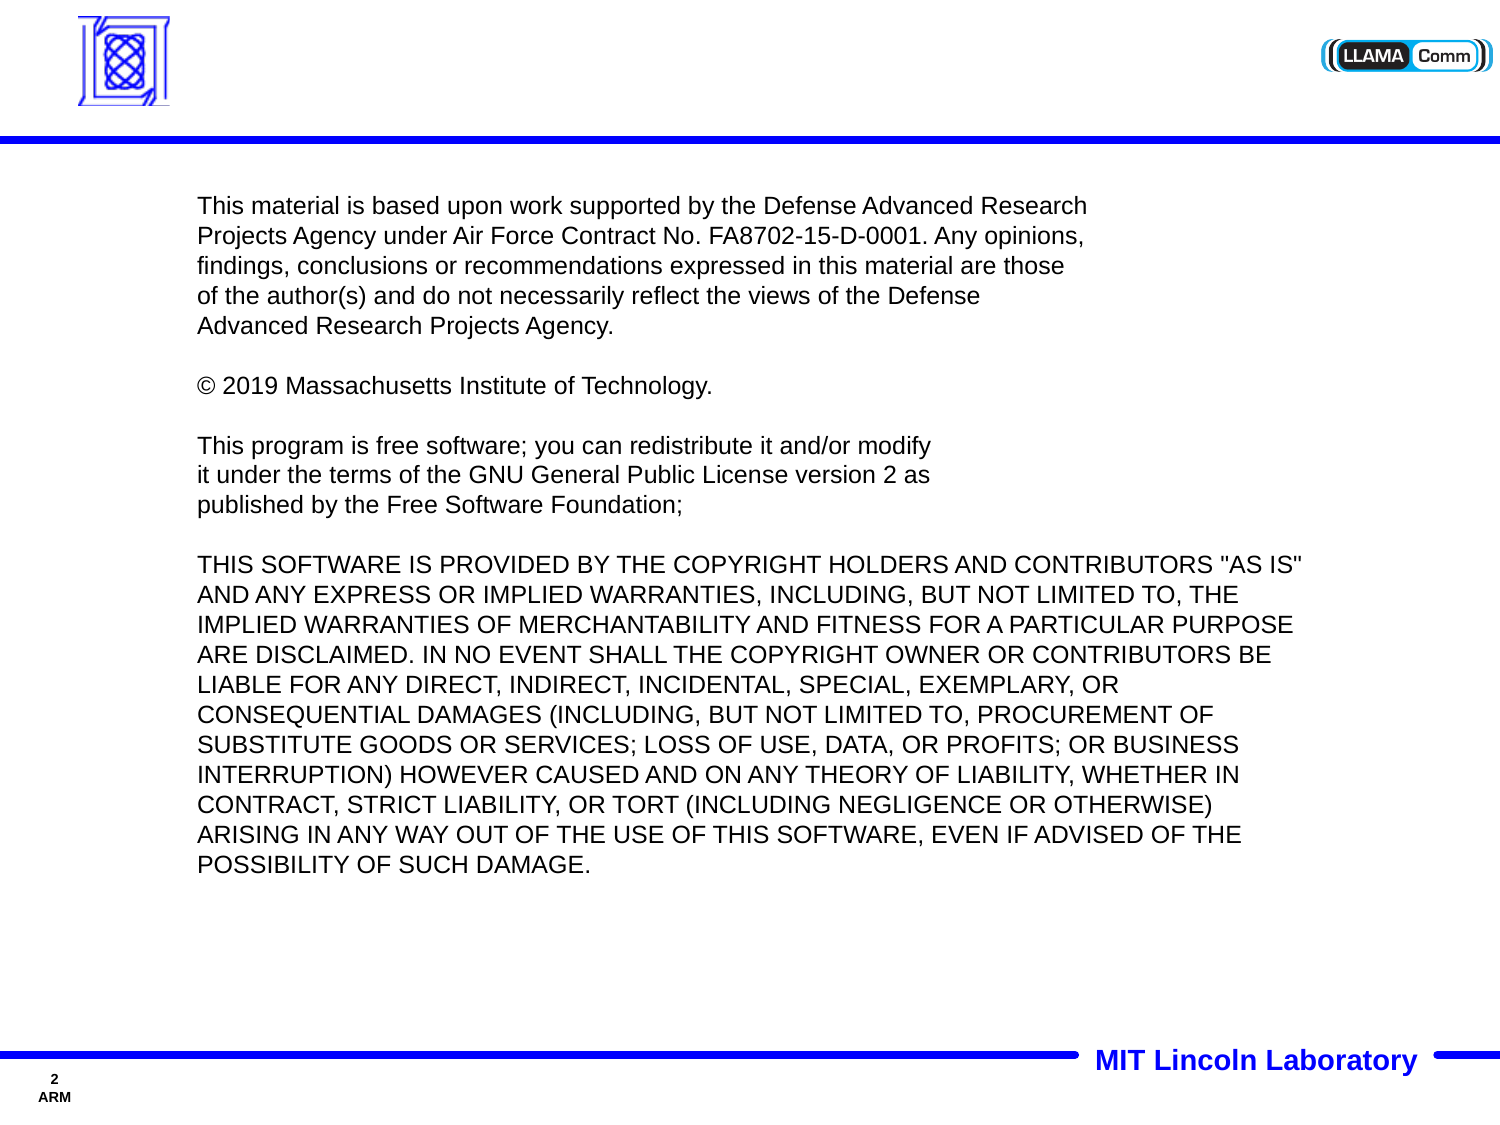

This material is based upon work supported by the Defense Advanced Research
Projects Agency under Air Force Contract No. FA8702-15-D-0001. Any opinions,
findings, conclusions or recommendations expressed in this material are those
of the author(s) and do not necessarily reflect the views of the Defense
Advanced Research Projects Agency.

© 2019 Massachusetts Institute of Technology.

This program is free software; you can redistribute it and/or modify
it under the terms of the GNU General Public License version 2 as
published by the Free Software Foundation;

THIS SOFTWARE IS PROVIDED BY THE COPYRIGHT HOLDERS AND CONTRIBUTORS "AS IS"
AND ANY EXPRESS OR IMPLIED WARRANTIES, INCLUDING, BUT NOT LIMITED TO, THE
IMPLIED WARRANTIES OF MERCHANTABILITY AND FITNESS FOR A PARTICULAR PURPOSE
ARE DISCLAIMED. IN NO EVENT SHALL THE COPYRIGHT OWNER OR CONTRIBUTORS BE
LIABLE FOR ANY DIRECT, INDIRECT, INCIDENTAL, SPECIAL, EXEMPLARY, OR
CONSEQUENTIAL DAMAGES (INCLUDING, BUT NOT LIMITED TO, PROCUREMENT OF
SUBSTITUTE GOODS OR SERVICES; LOSS OF USE, DATA, OR PROFITS; OR BUSINESS
INTERRUPTION) HOWEVER CAUSED AND ON ANY THEORY OF LIABILITY, WHETHER IN
CONTRACT, STRICT LIABILITY, OR TORT (INCLUDING NEGLIGENCE OR OTHERWISE)
ARISING IN ANY WAY OUT OF THE USE OF THIS SOFTWARE, EVEN IF ADVISED OF THE
POSSIBILITY OF SUCH DAMAGE.